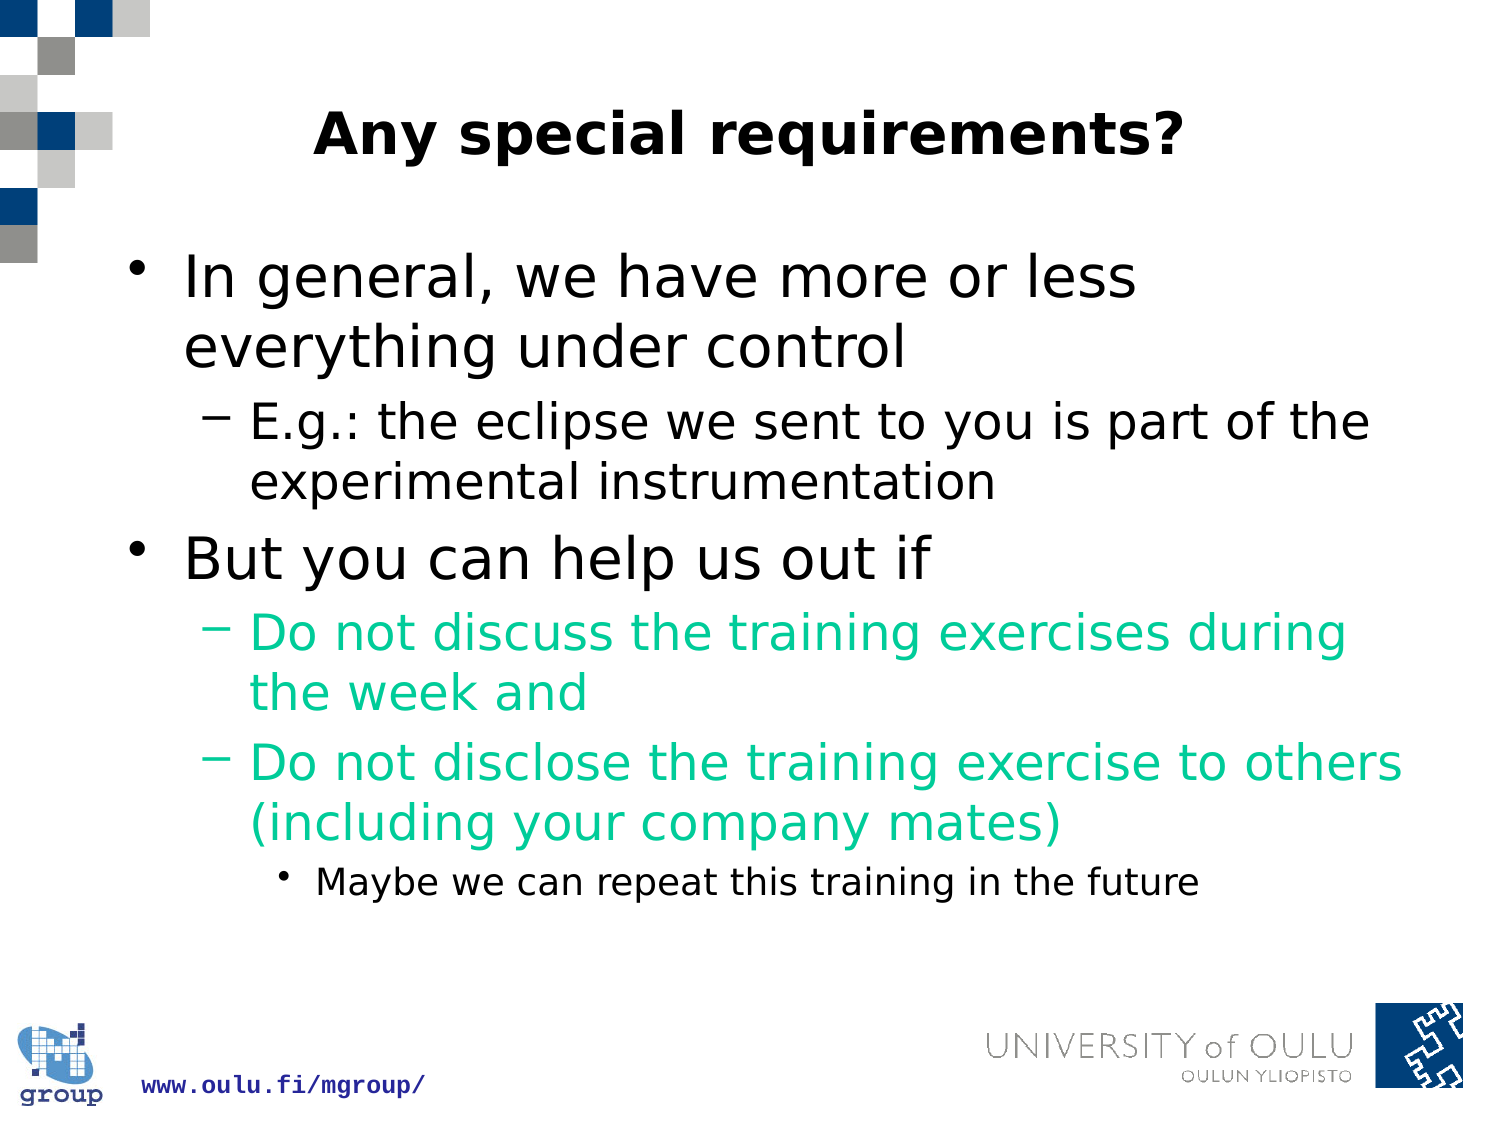

# Any special requirements?
In general, we have more or less everything under control
E.g.: the eclipse we sent to you is part of the experimental instrumentation
But you can help us out if
Do not discuss the training exercises during the week and
Do not disclose the training exercise to others (including your company mates)
Maybe we can repeat this training in the future